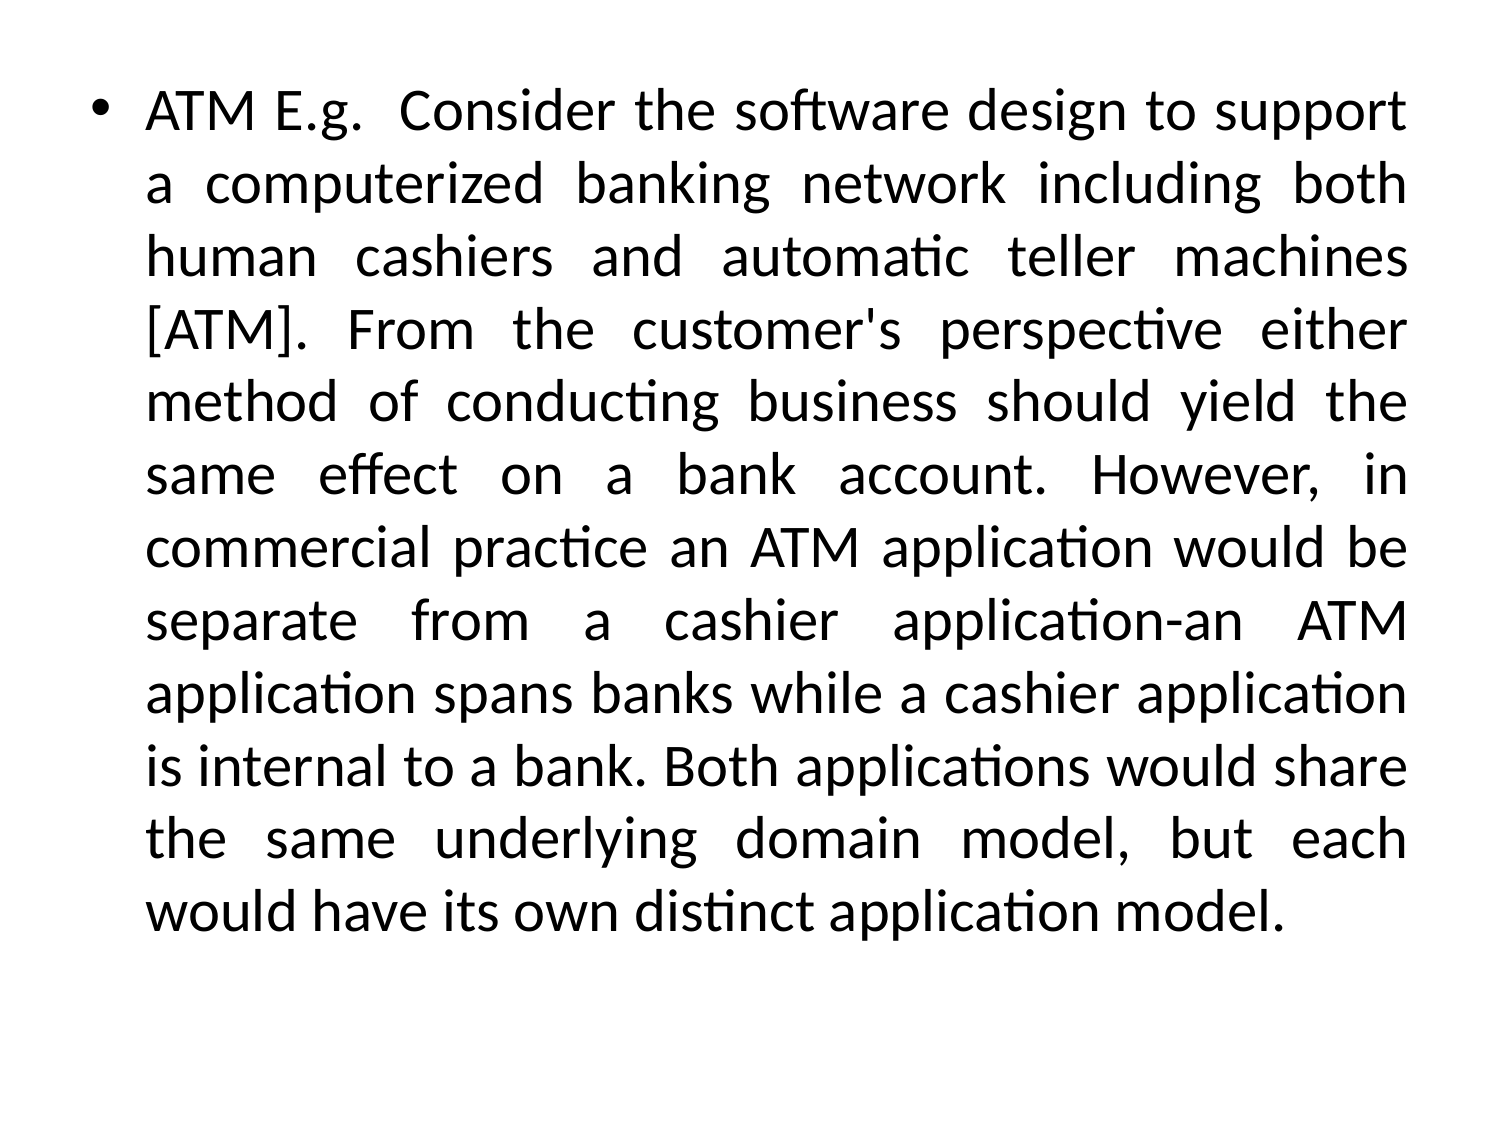

ATM E.g.  Consider the software design to support a computerized banking network including both human cashiers and automatic teller machines [ATM]. From the customer's perspective either method of conducting business should yield the same effect on a bank account. However, in commercial practice an ATM application would be separate from a cashier application-an ATM application spans banks while a cashier application is internal to a bank. Both applications would share the same underlying domain model, but each would have its own distinct application model.